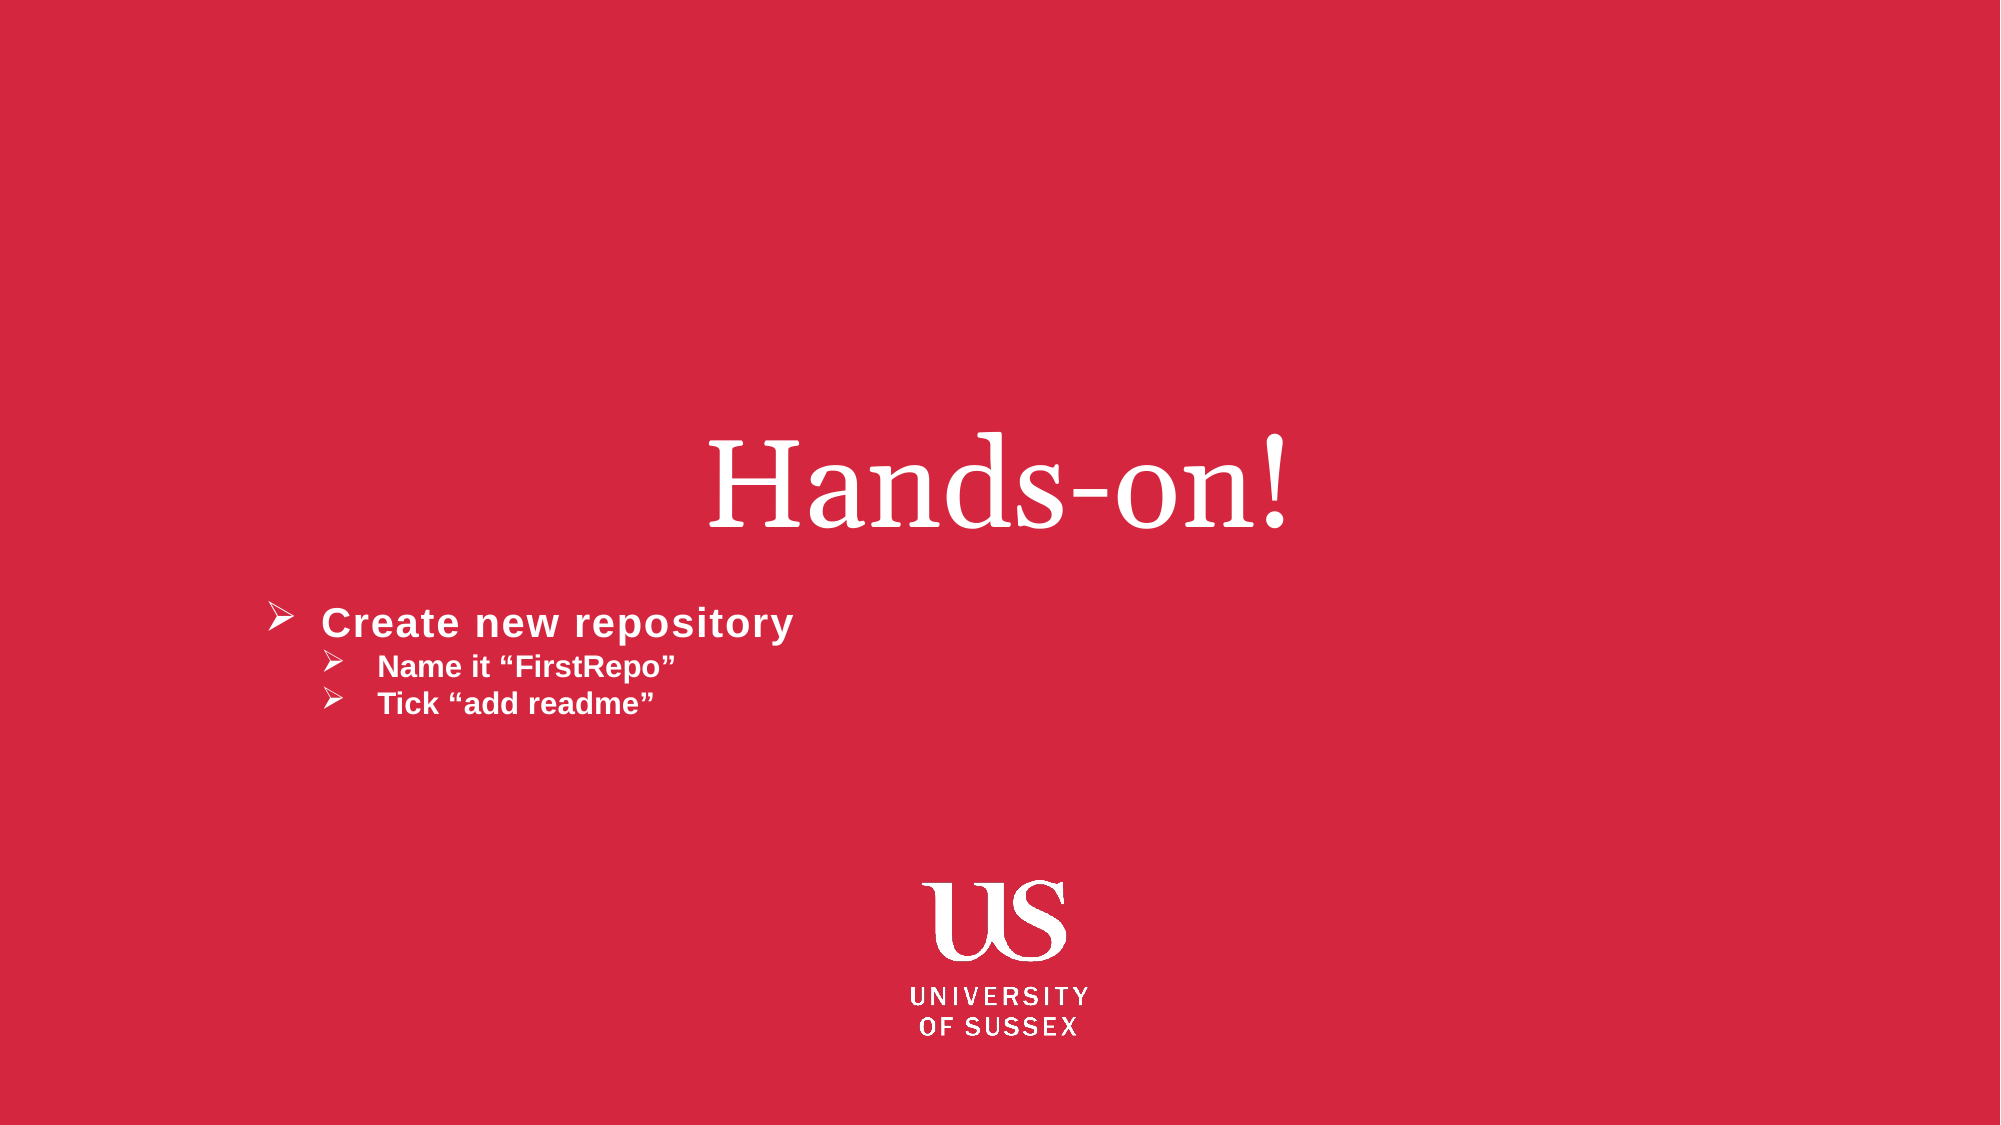

# Hands-on!
Create new repository
Name it “FirstRepo”
Tick “add readme”